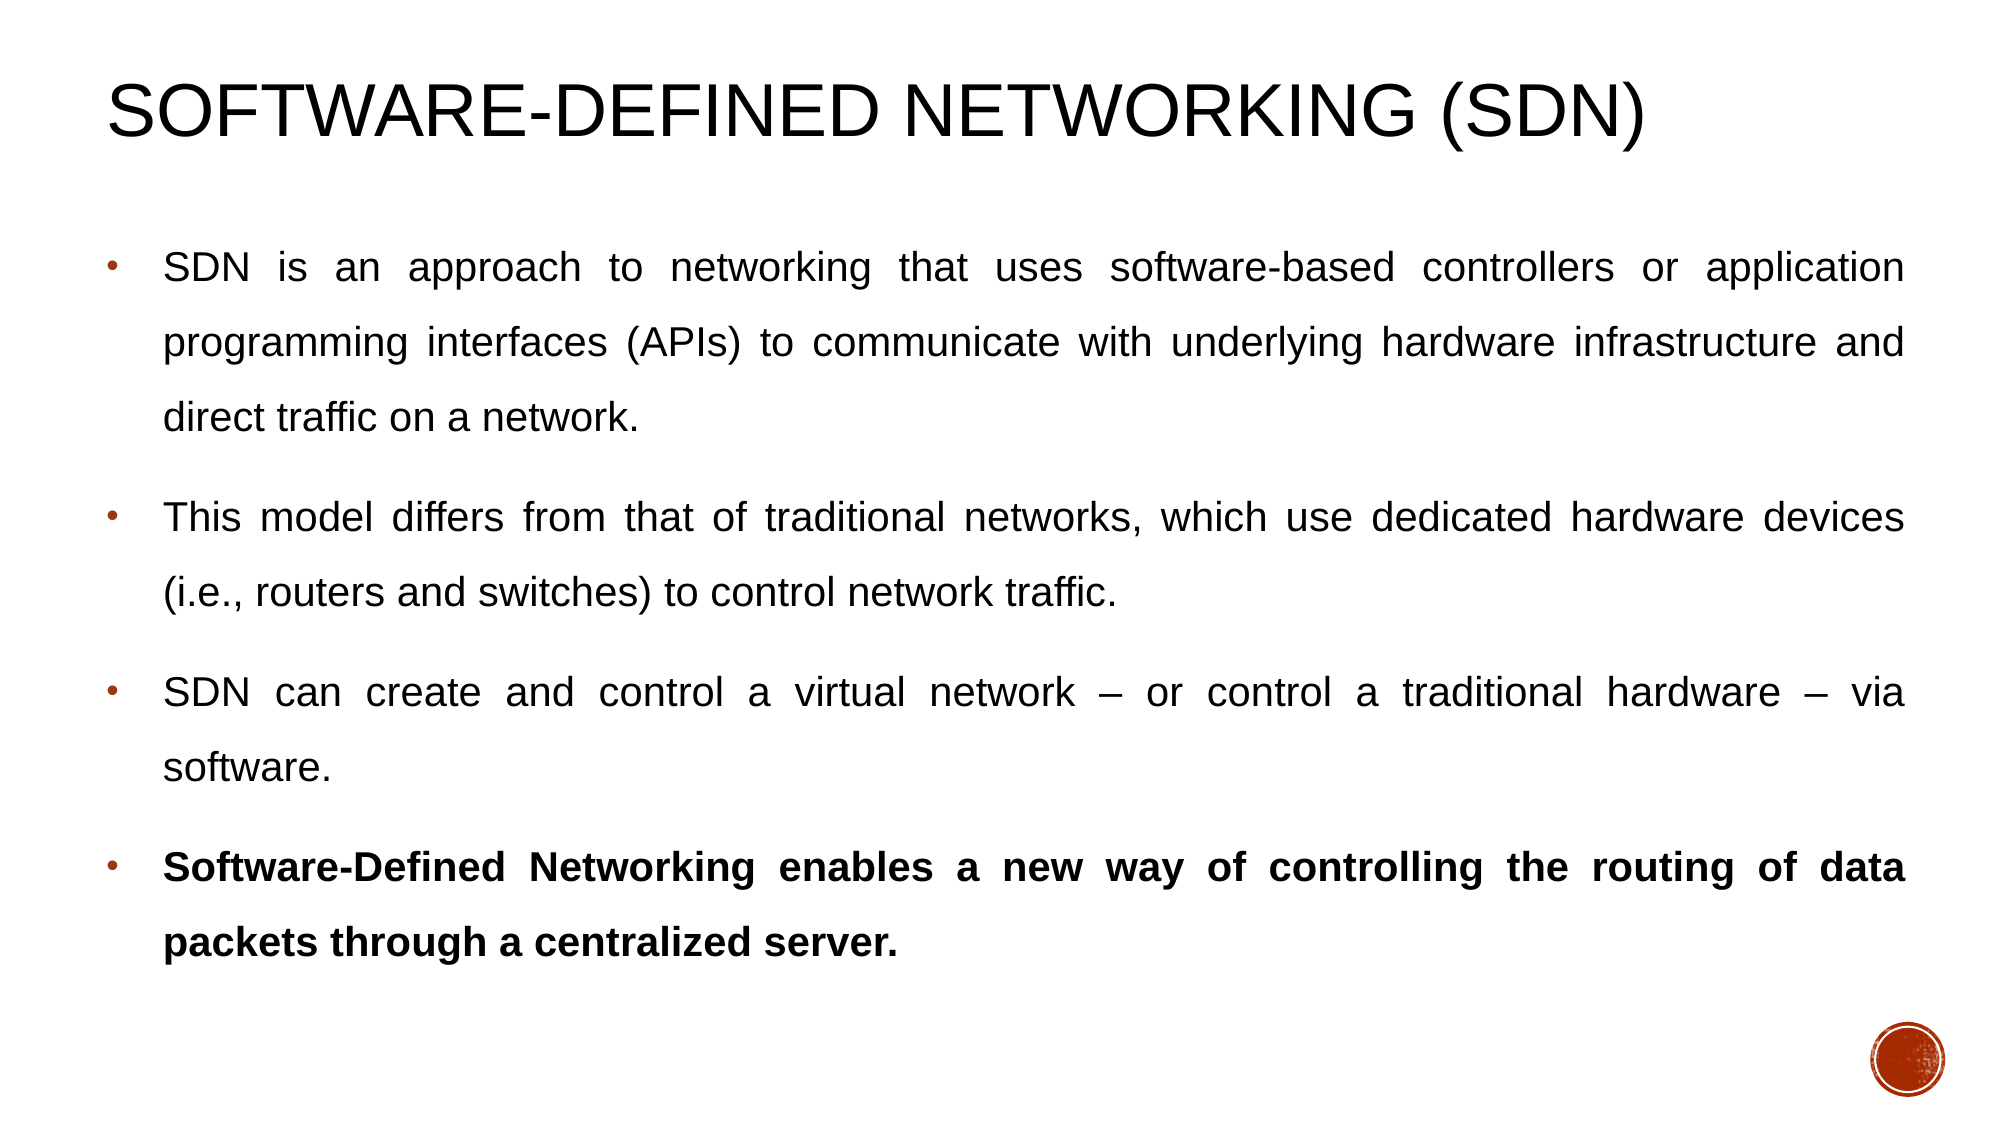

# Software-Defined Networking (SDN)
SDN is an approach to networking that uses software-based controllers or application programming interfaces (APIs) to communicate with underlying hardware infrastructure and direct traffic on a network.
This model differs from that of traditional networks, which use dedicated hardware devices (i.e., routers and switches) to control network traffic.
SDN can create and control a virtual network – or control a traditional hardware – via software.
Software-Defined Networking enables a new way of controlling the routing of data packets through a centralized server.